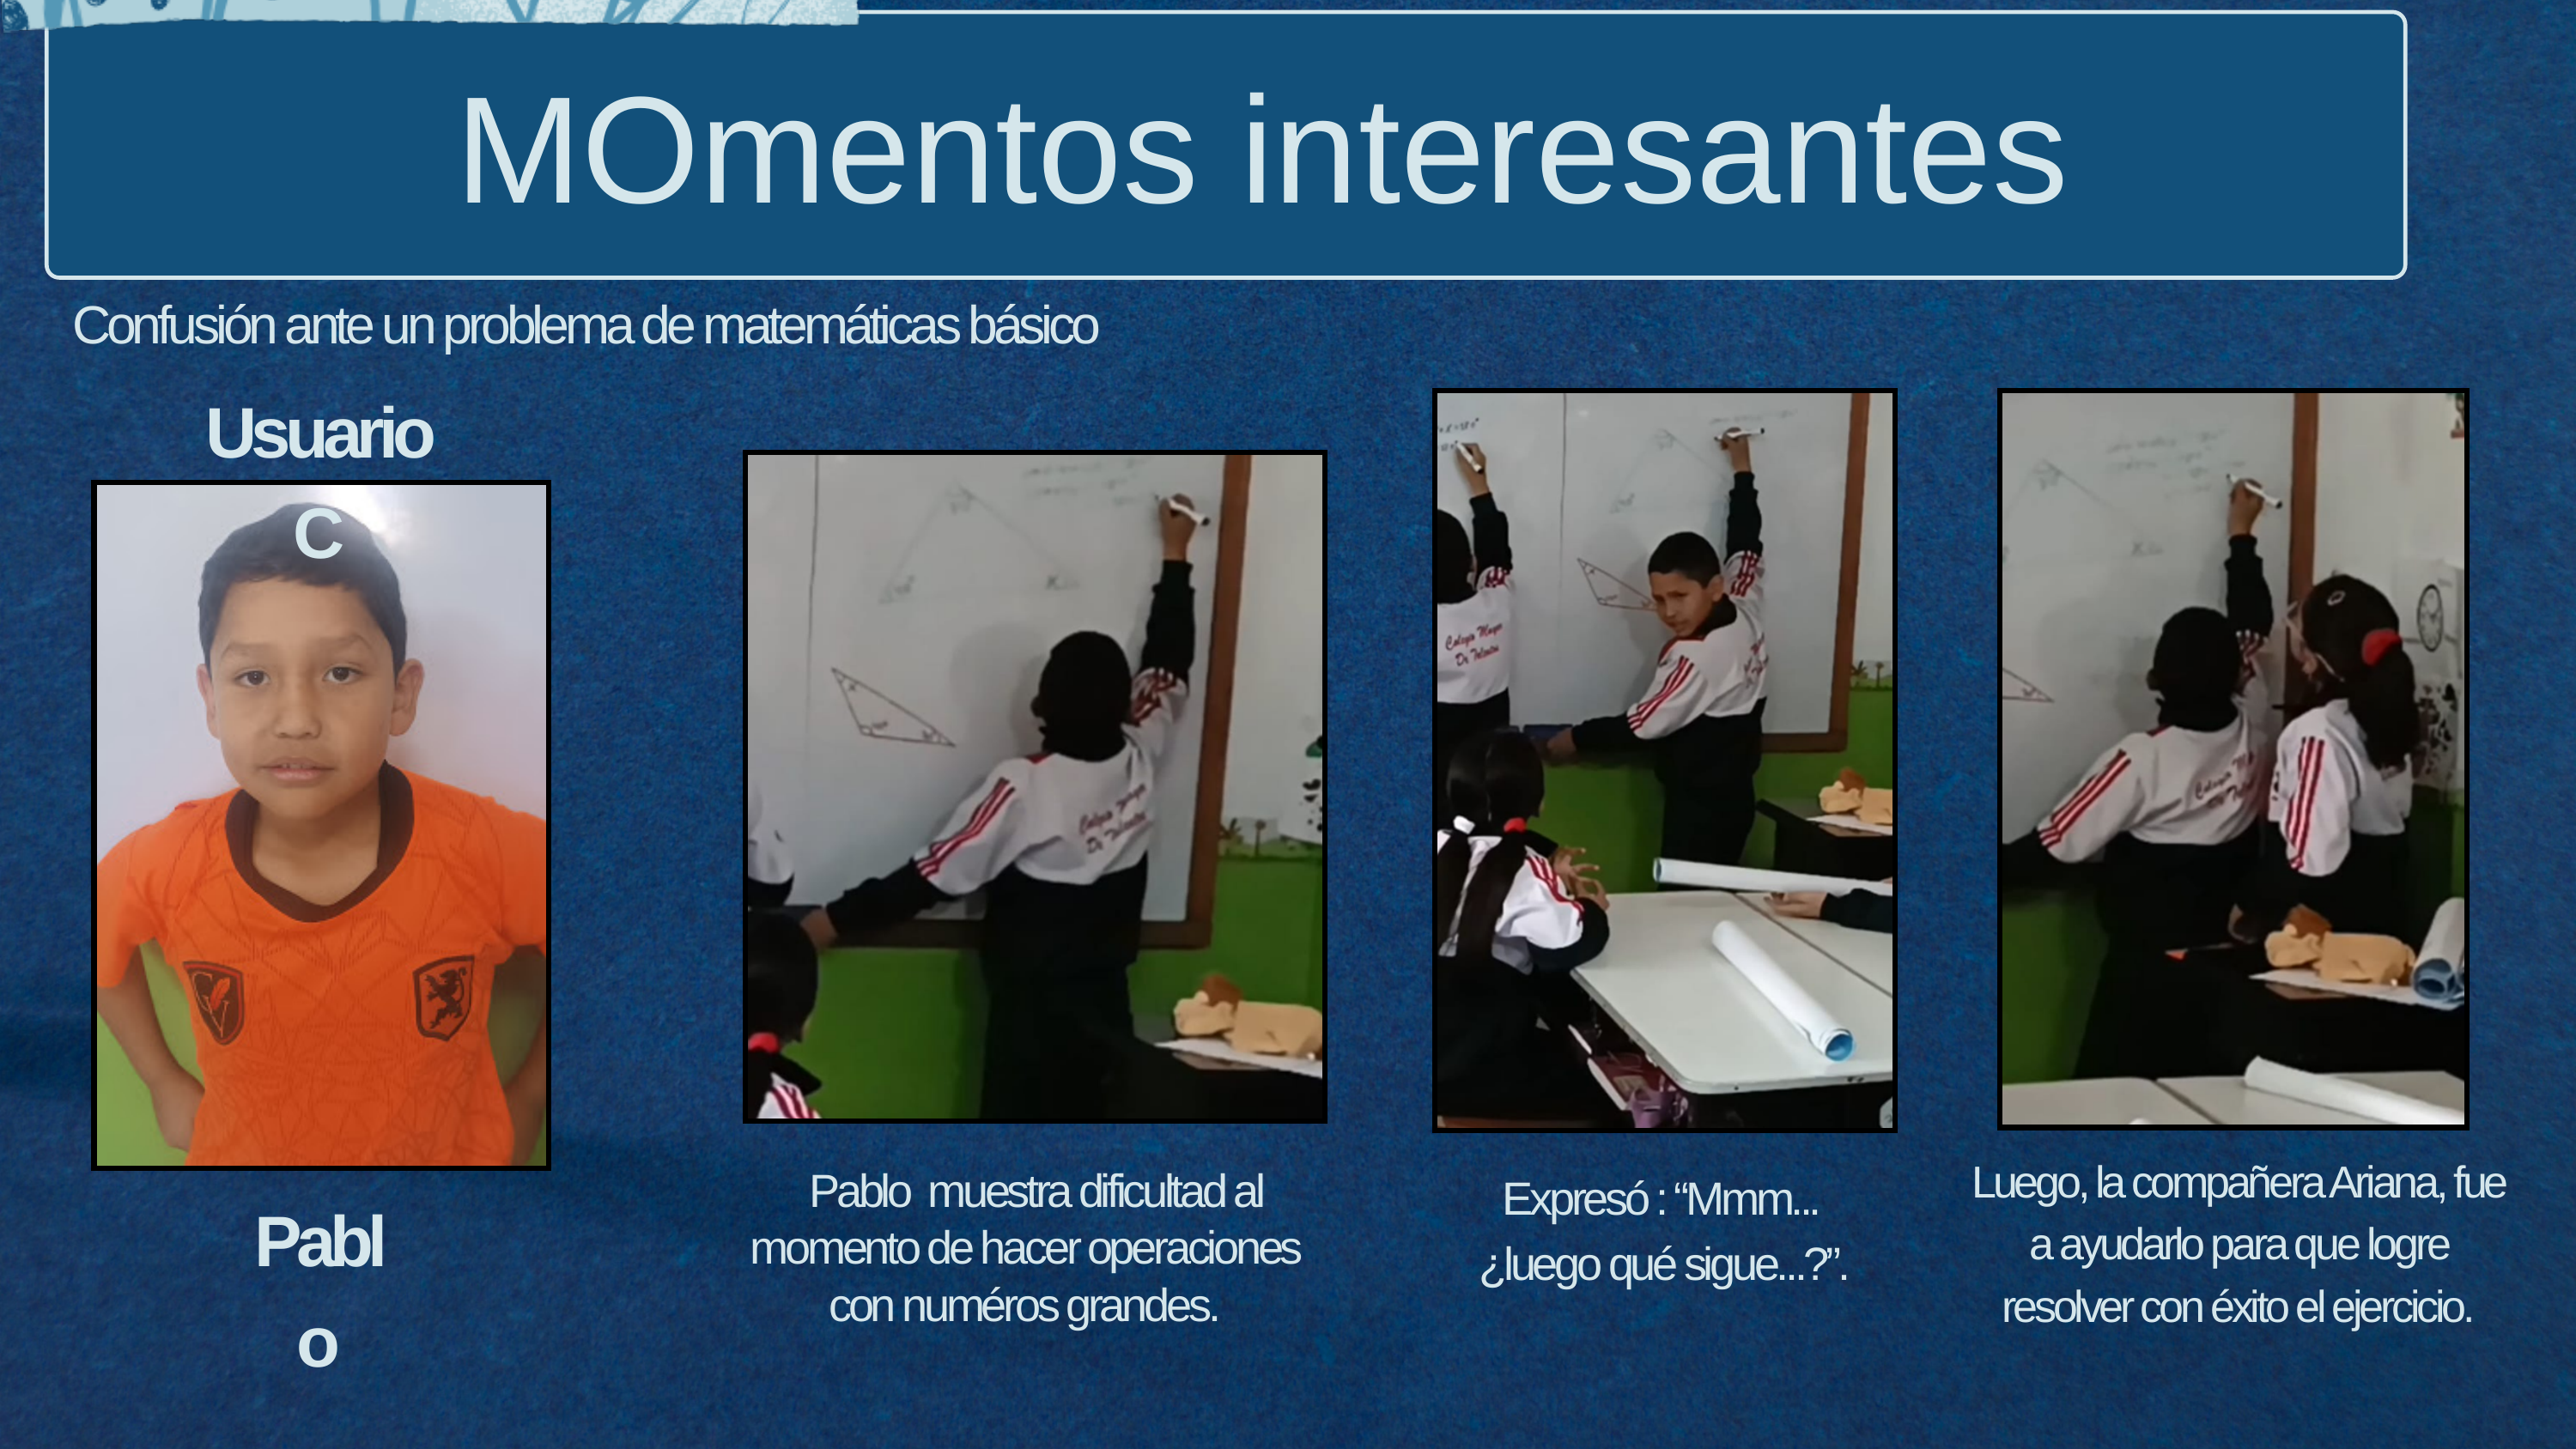

MOmentos interesantes
Confusión ante un problema de matemáticas básico
Usuario C

Luego, la compañera Ariana, fue a ayudarlo para que logre resolver con éxito el ejercicio.
 Pablo  muestra dificultad al momento de hacer operaciones  con numéros grandes.
Expresó : “Mmm...  ¿luego qué sigue...?”.
Pablo